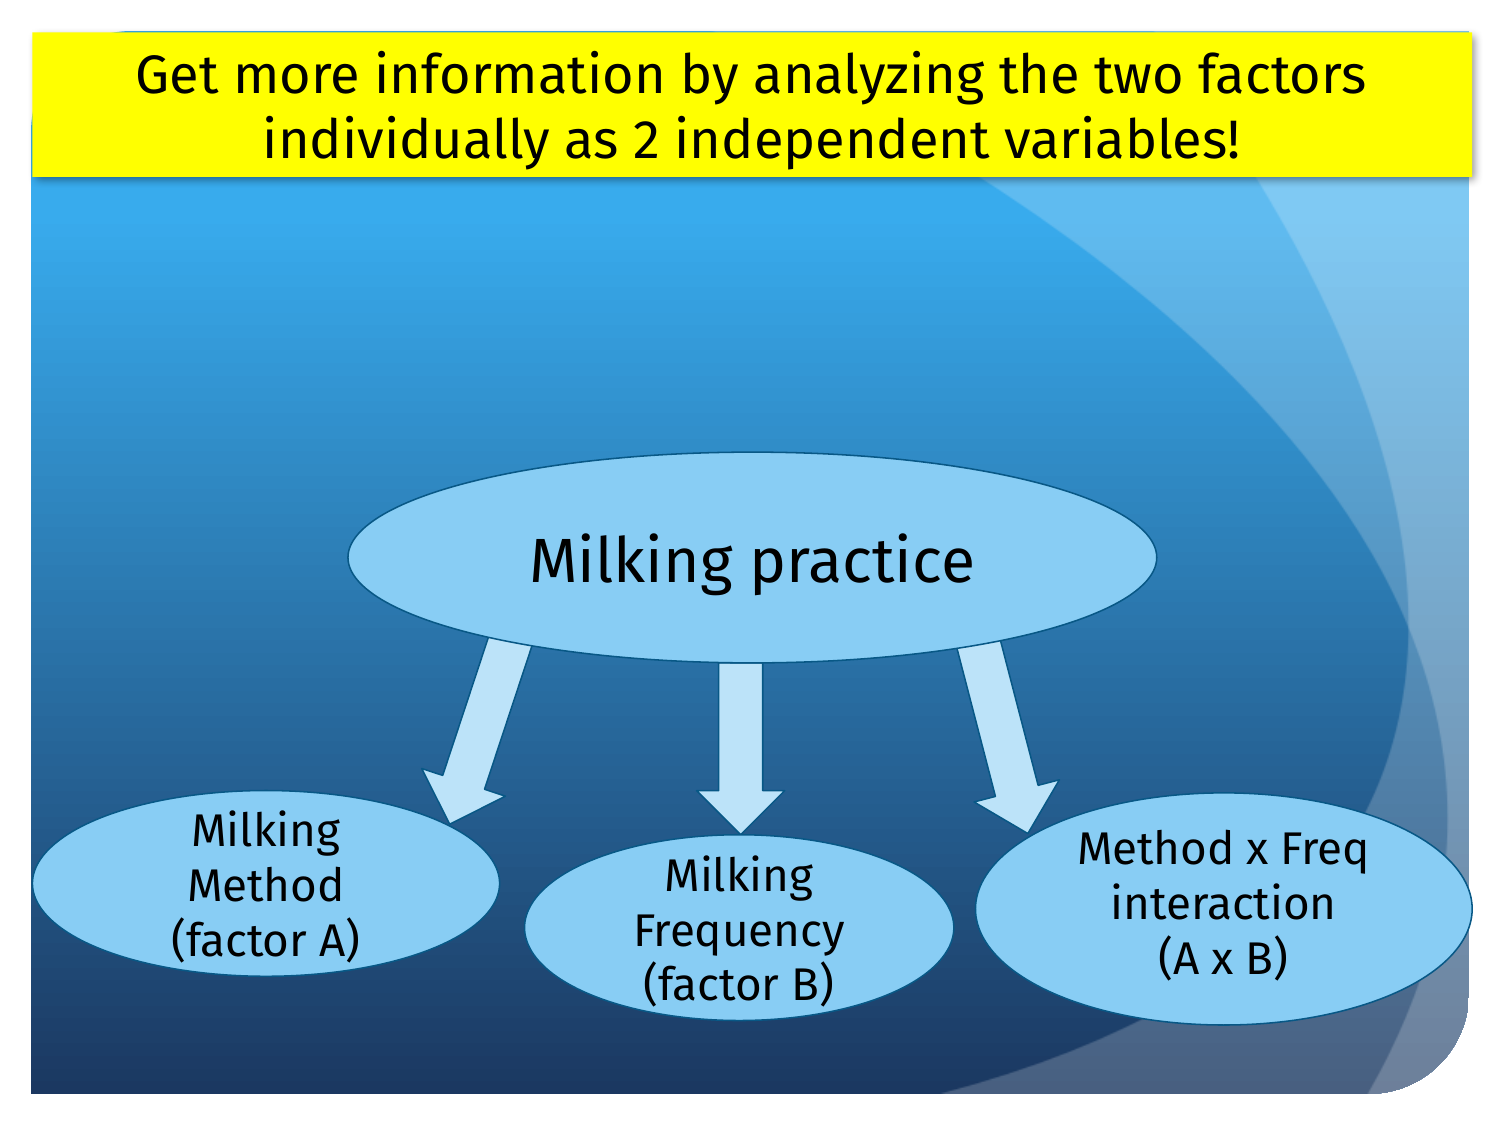

Get more information by analyzing the two factors individually as 2 independent variables!
Milking practice

Milking Method (factor A)
Method x Freq interaction
(A x B)
Milking Frequency
(factor B)